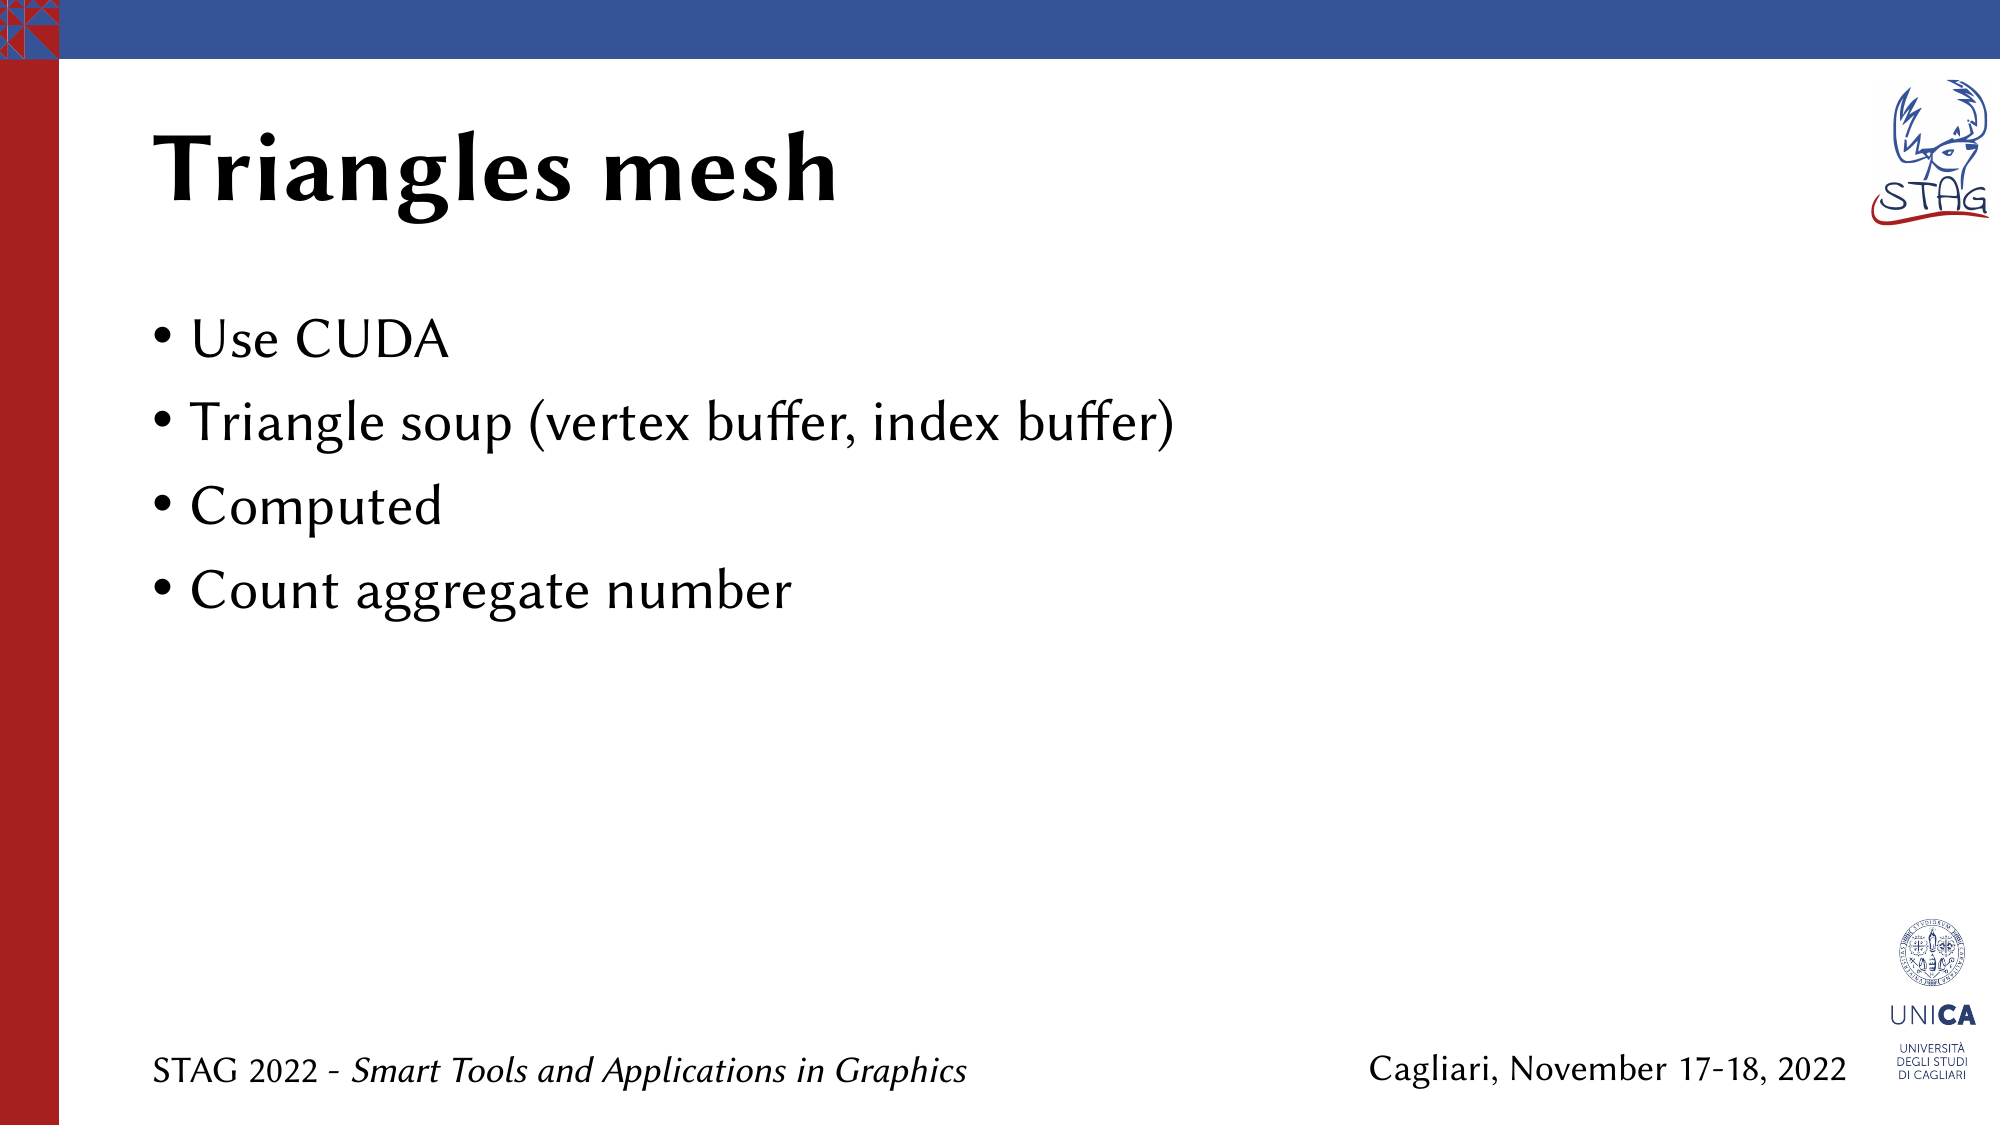

# Triangles mesh
Use CUDA
Triangle soup (vertex buffer, index buffer)
Computed
Count aggregate number